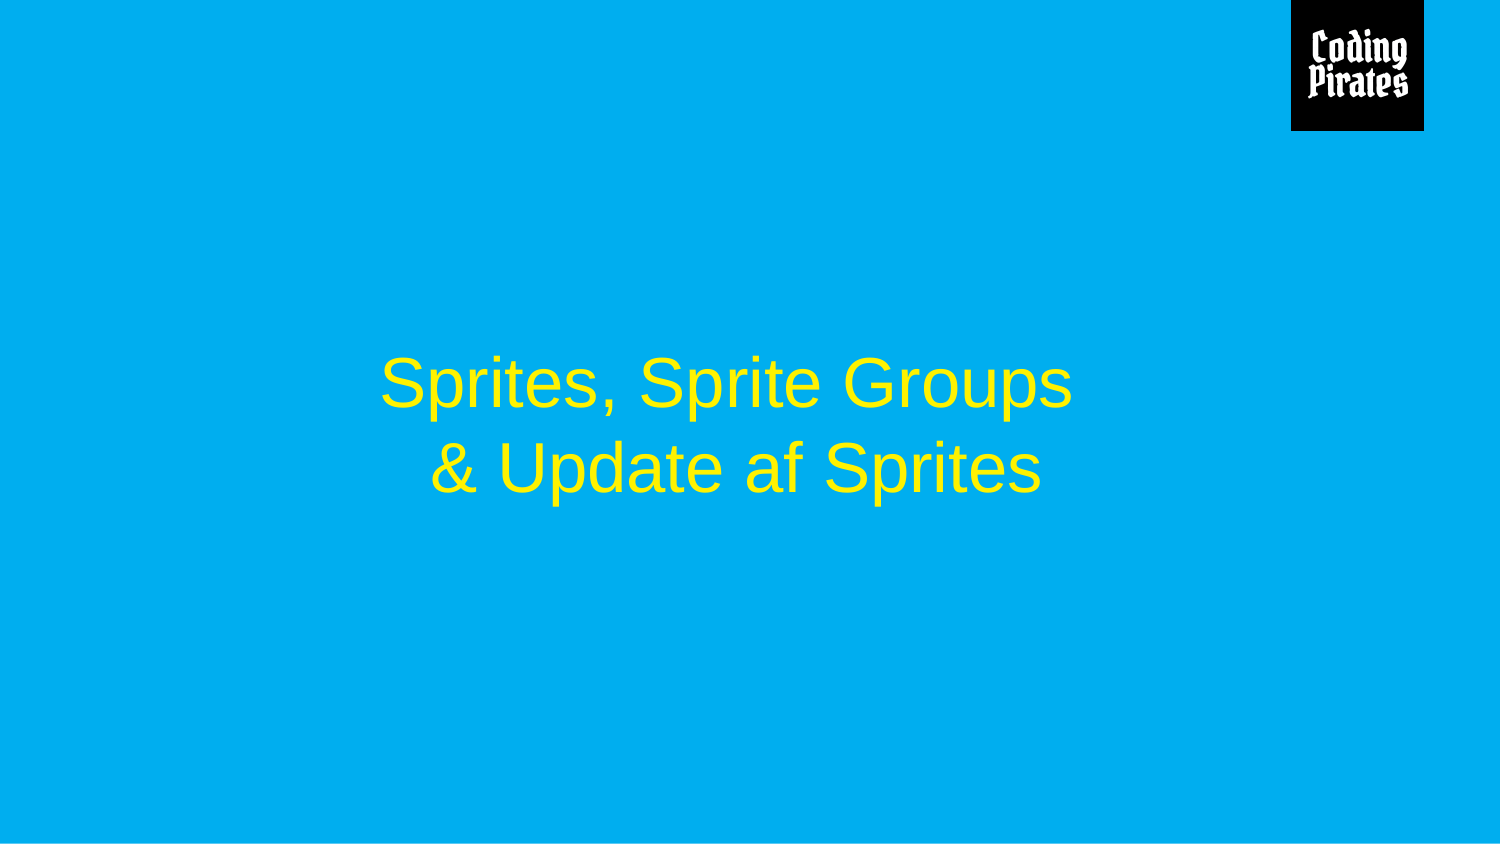

# Sprites, Sprite Groups
& Update af Sprites